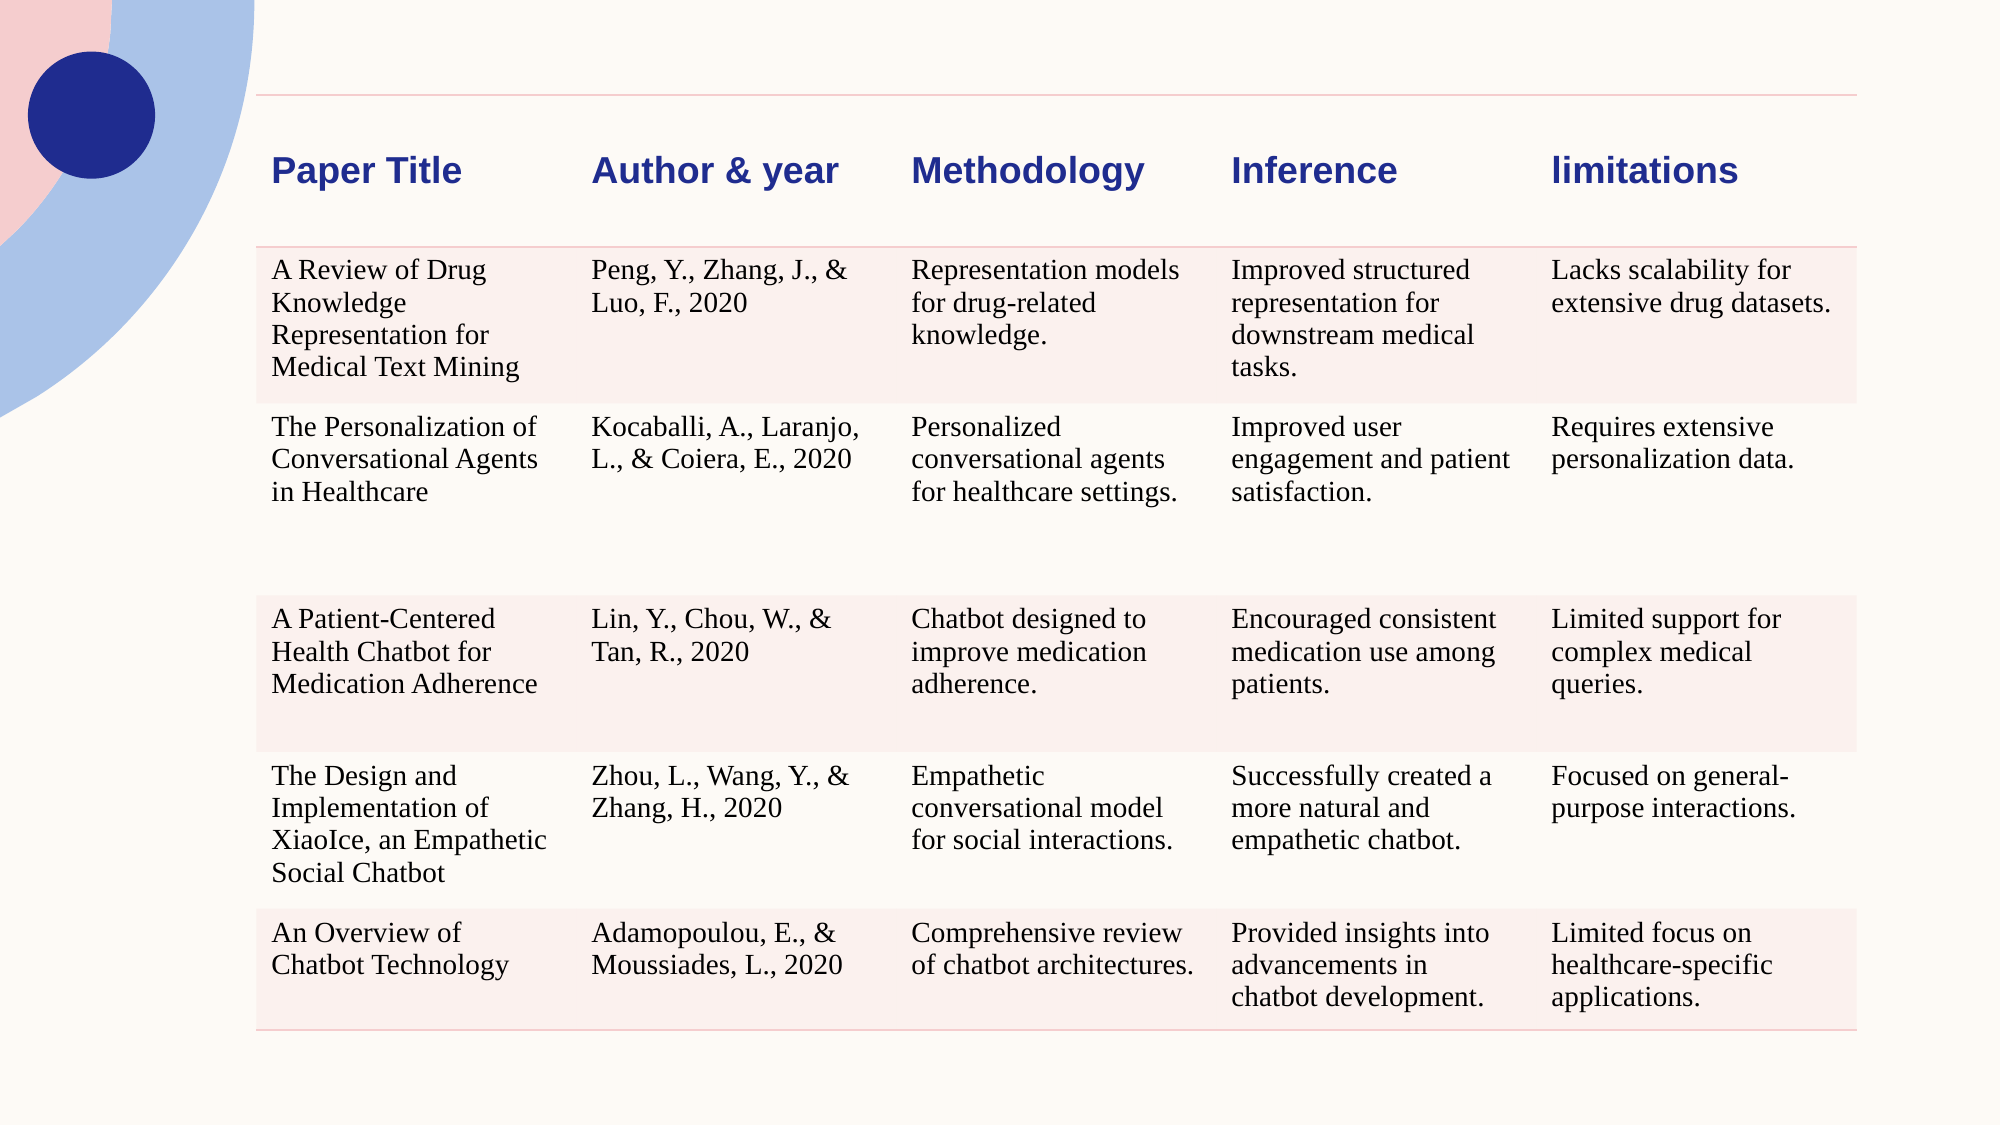

10
| Paper Title | Author & year | Methodology | Inference | limitations |
| --- | --- | --- | --- | --- |
| A Review of Drug Knowledge Representation for Medical Text Mining | Peng, Y., Zhang, J., & Luo, F., 2020 | Representation models for drug-related knowledge. | Improved structured representation for downstream medical tasks. | Lacks scalability for extensive drug datasets. |
| The Personalization of Conversational Agents in Healthcare | Kocaballi, A., Laranjo, L., & Coiera, E., 2020 | Personalized conversational agents for healthcare settings. | Improved user engagement and patient satisfaction. | Requires extensive personalization data. |
| A Patient-Centered Health Chatbot for Medication Adherence | Lin, Y., Chou, W., & Tan, R., 2020 | Chatbot designed to improve medication adherence. | Encouraged consistent medication use among patients. | Limited support for complex medical queries. |
| The Design and Implementation of XiaoIce, an Empathetic Social Chatbot | Zhou, L., Wang, Y., & Zhang, H., 2020 | Empathetic conversational model for social interactions. | Successfully created a more natural and empathetic chatbot. | Focused on general-purpose interactions. |
| An Overview of Chatbot Technology | Adamopoulou, E., & Moussiades, L., 2020 | Comprehensive review of chatbot architectures. | Provided insights into advancements in chatbot development. | Limited focus on healthcare-specific applications. |